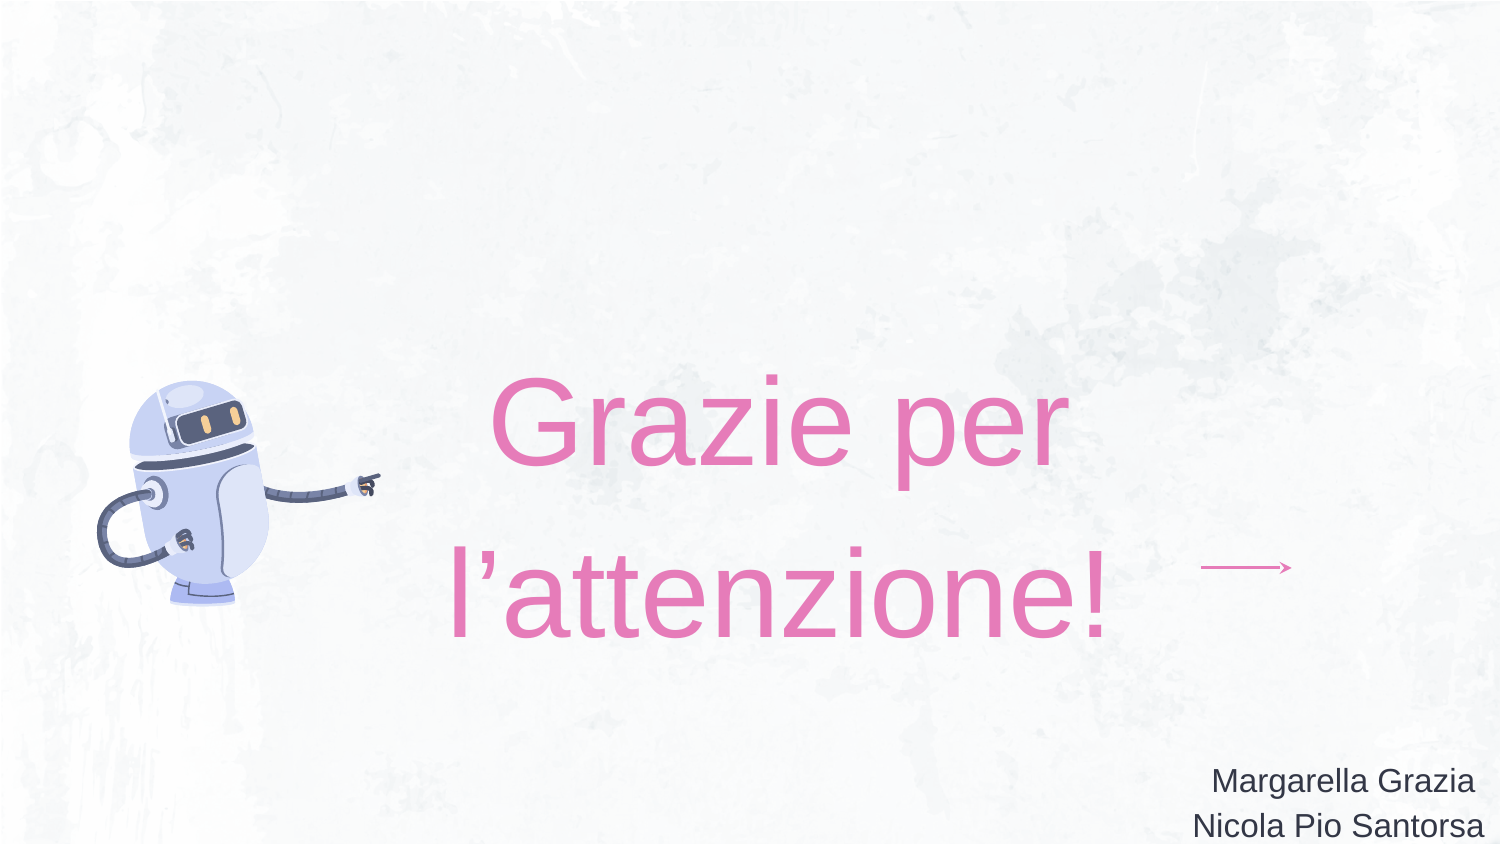

# Grazie per l’attenzione!

Margarella Grazia
Nicola Pio Santorsa